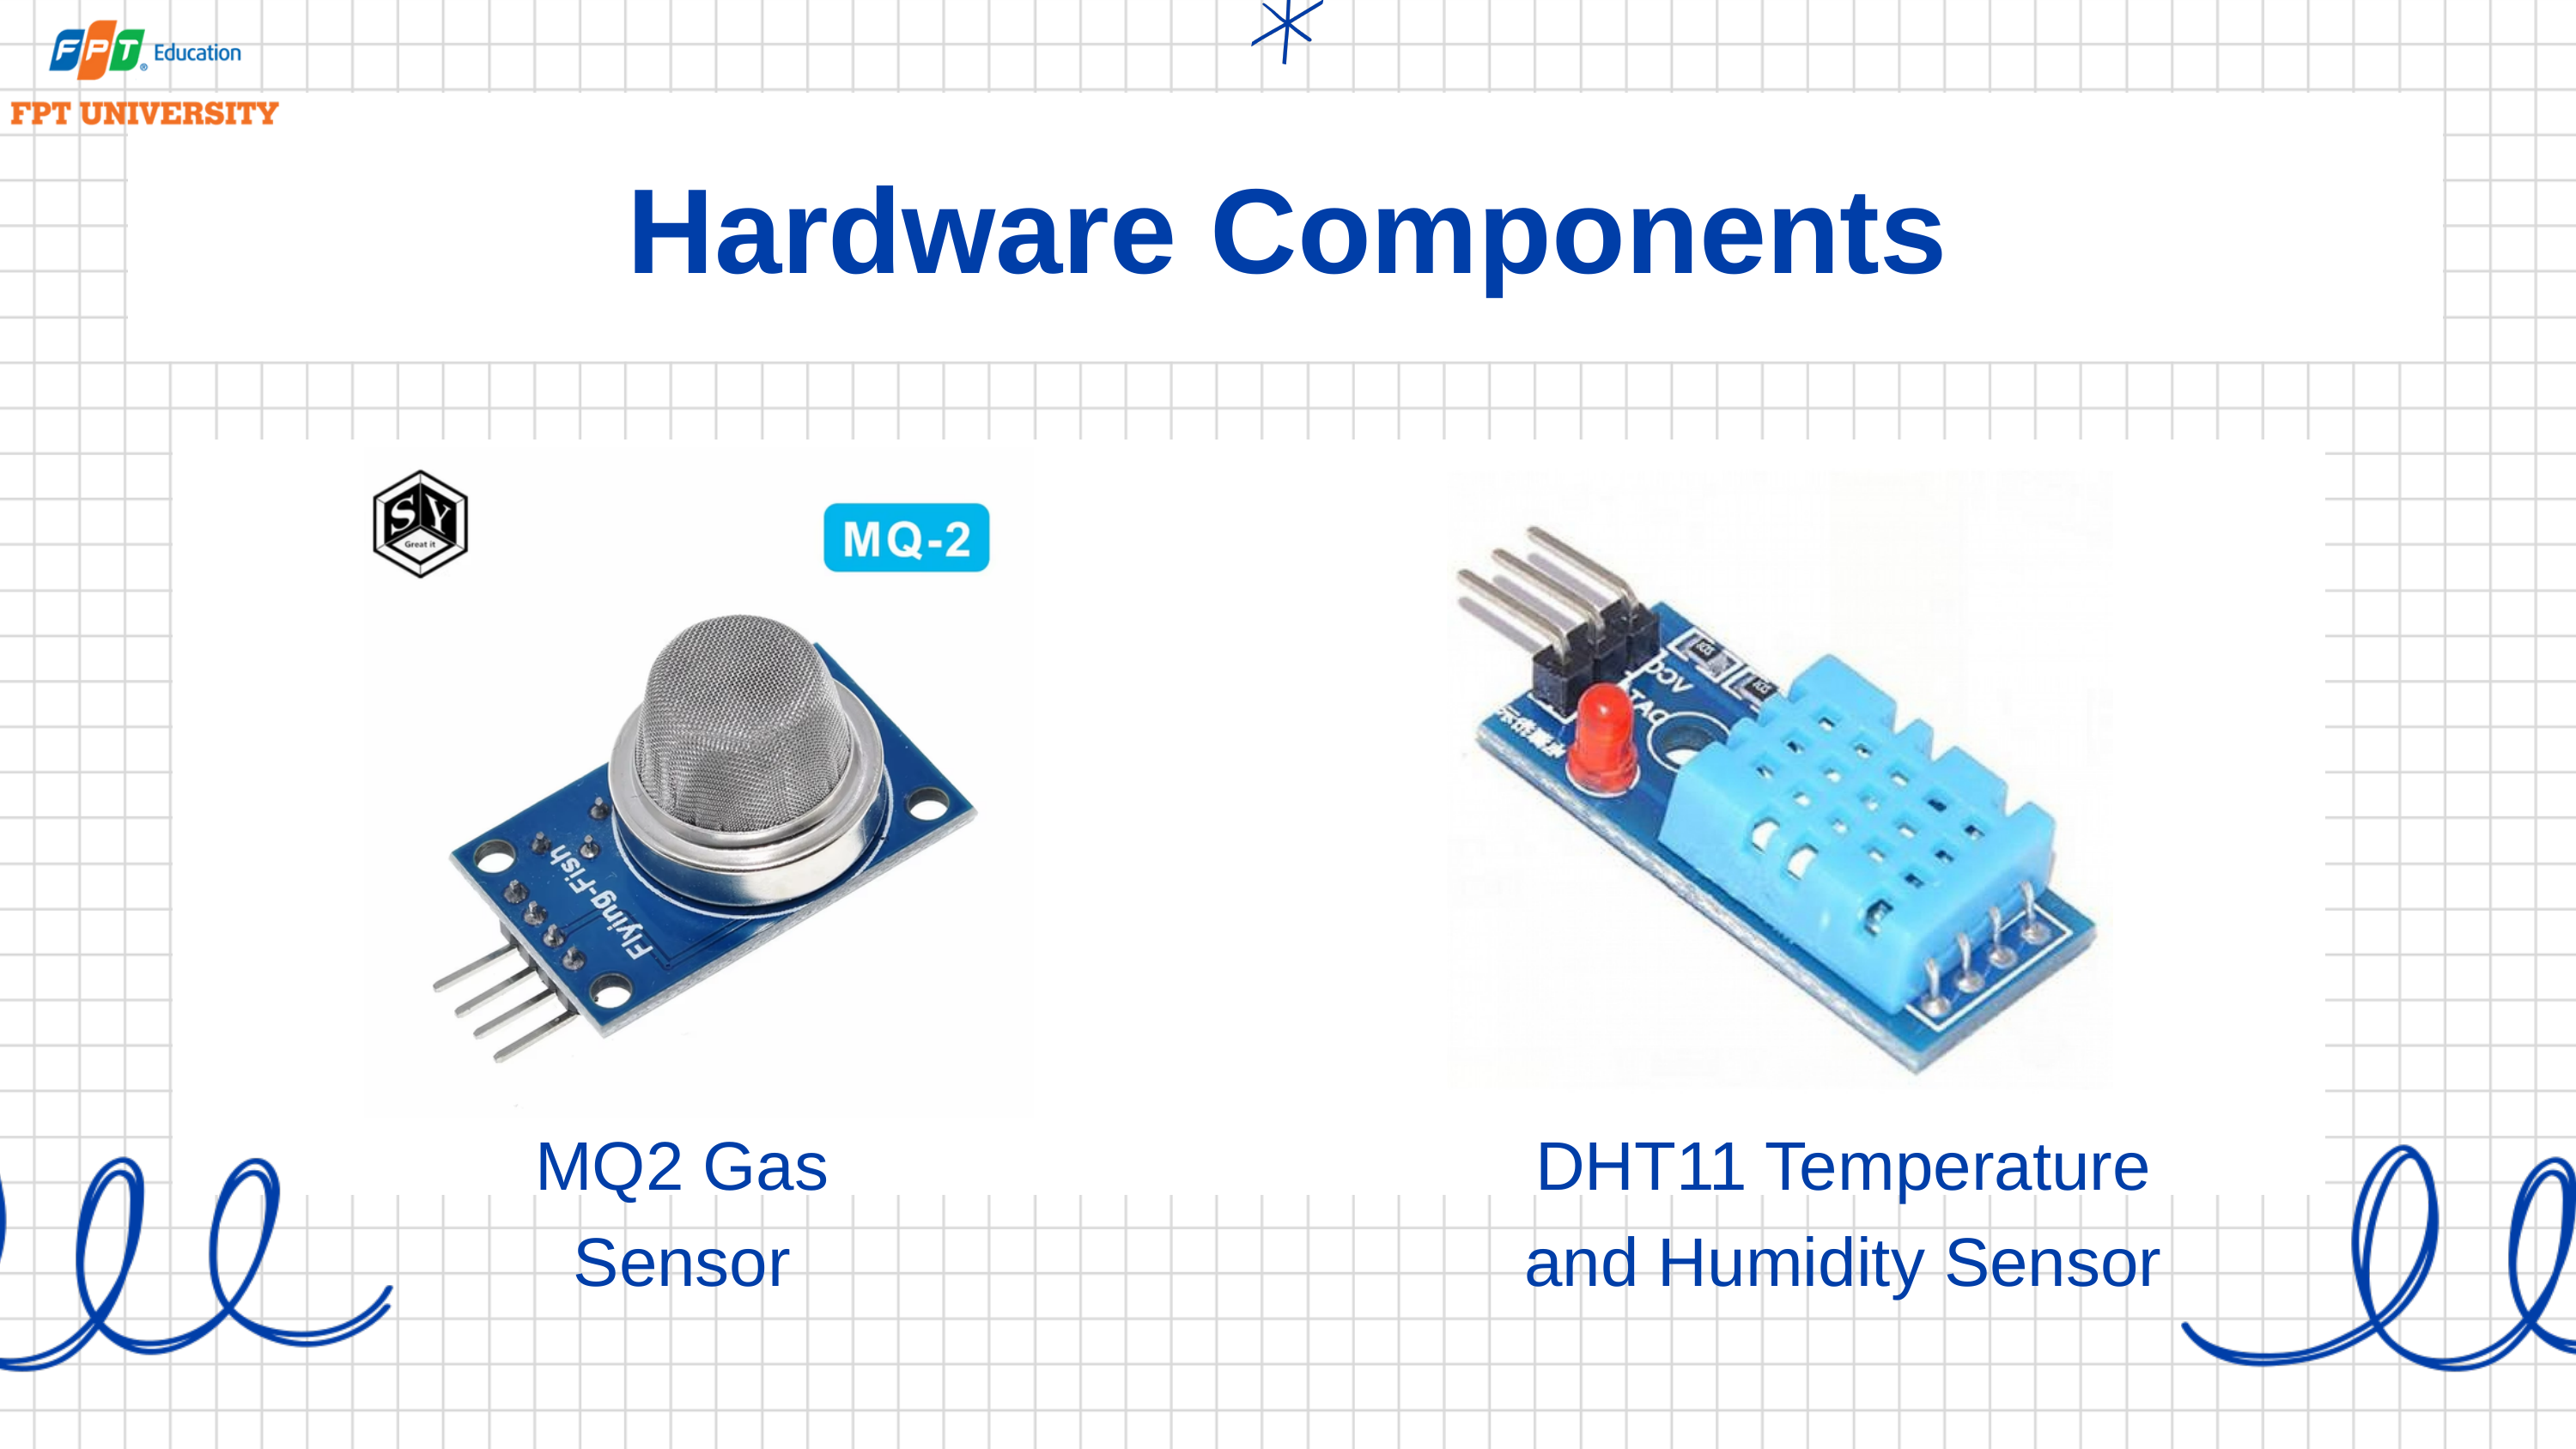

Hardware Components

MQ2 Gas Sensor
DHT11 Temperature and Humidity Sensor